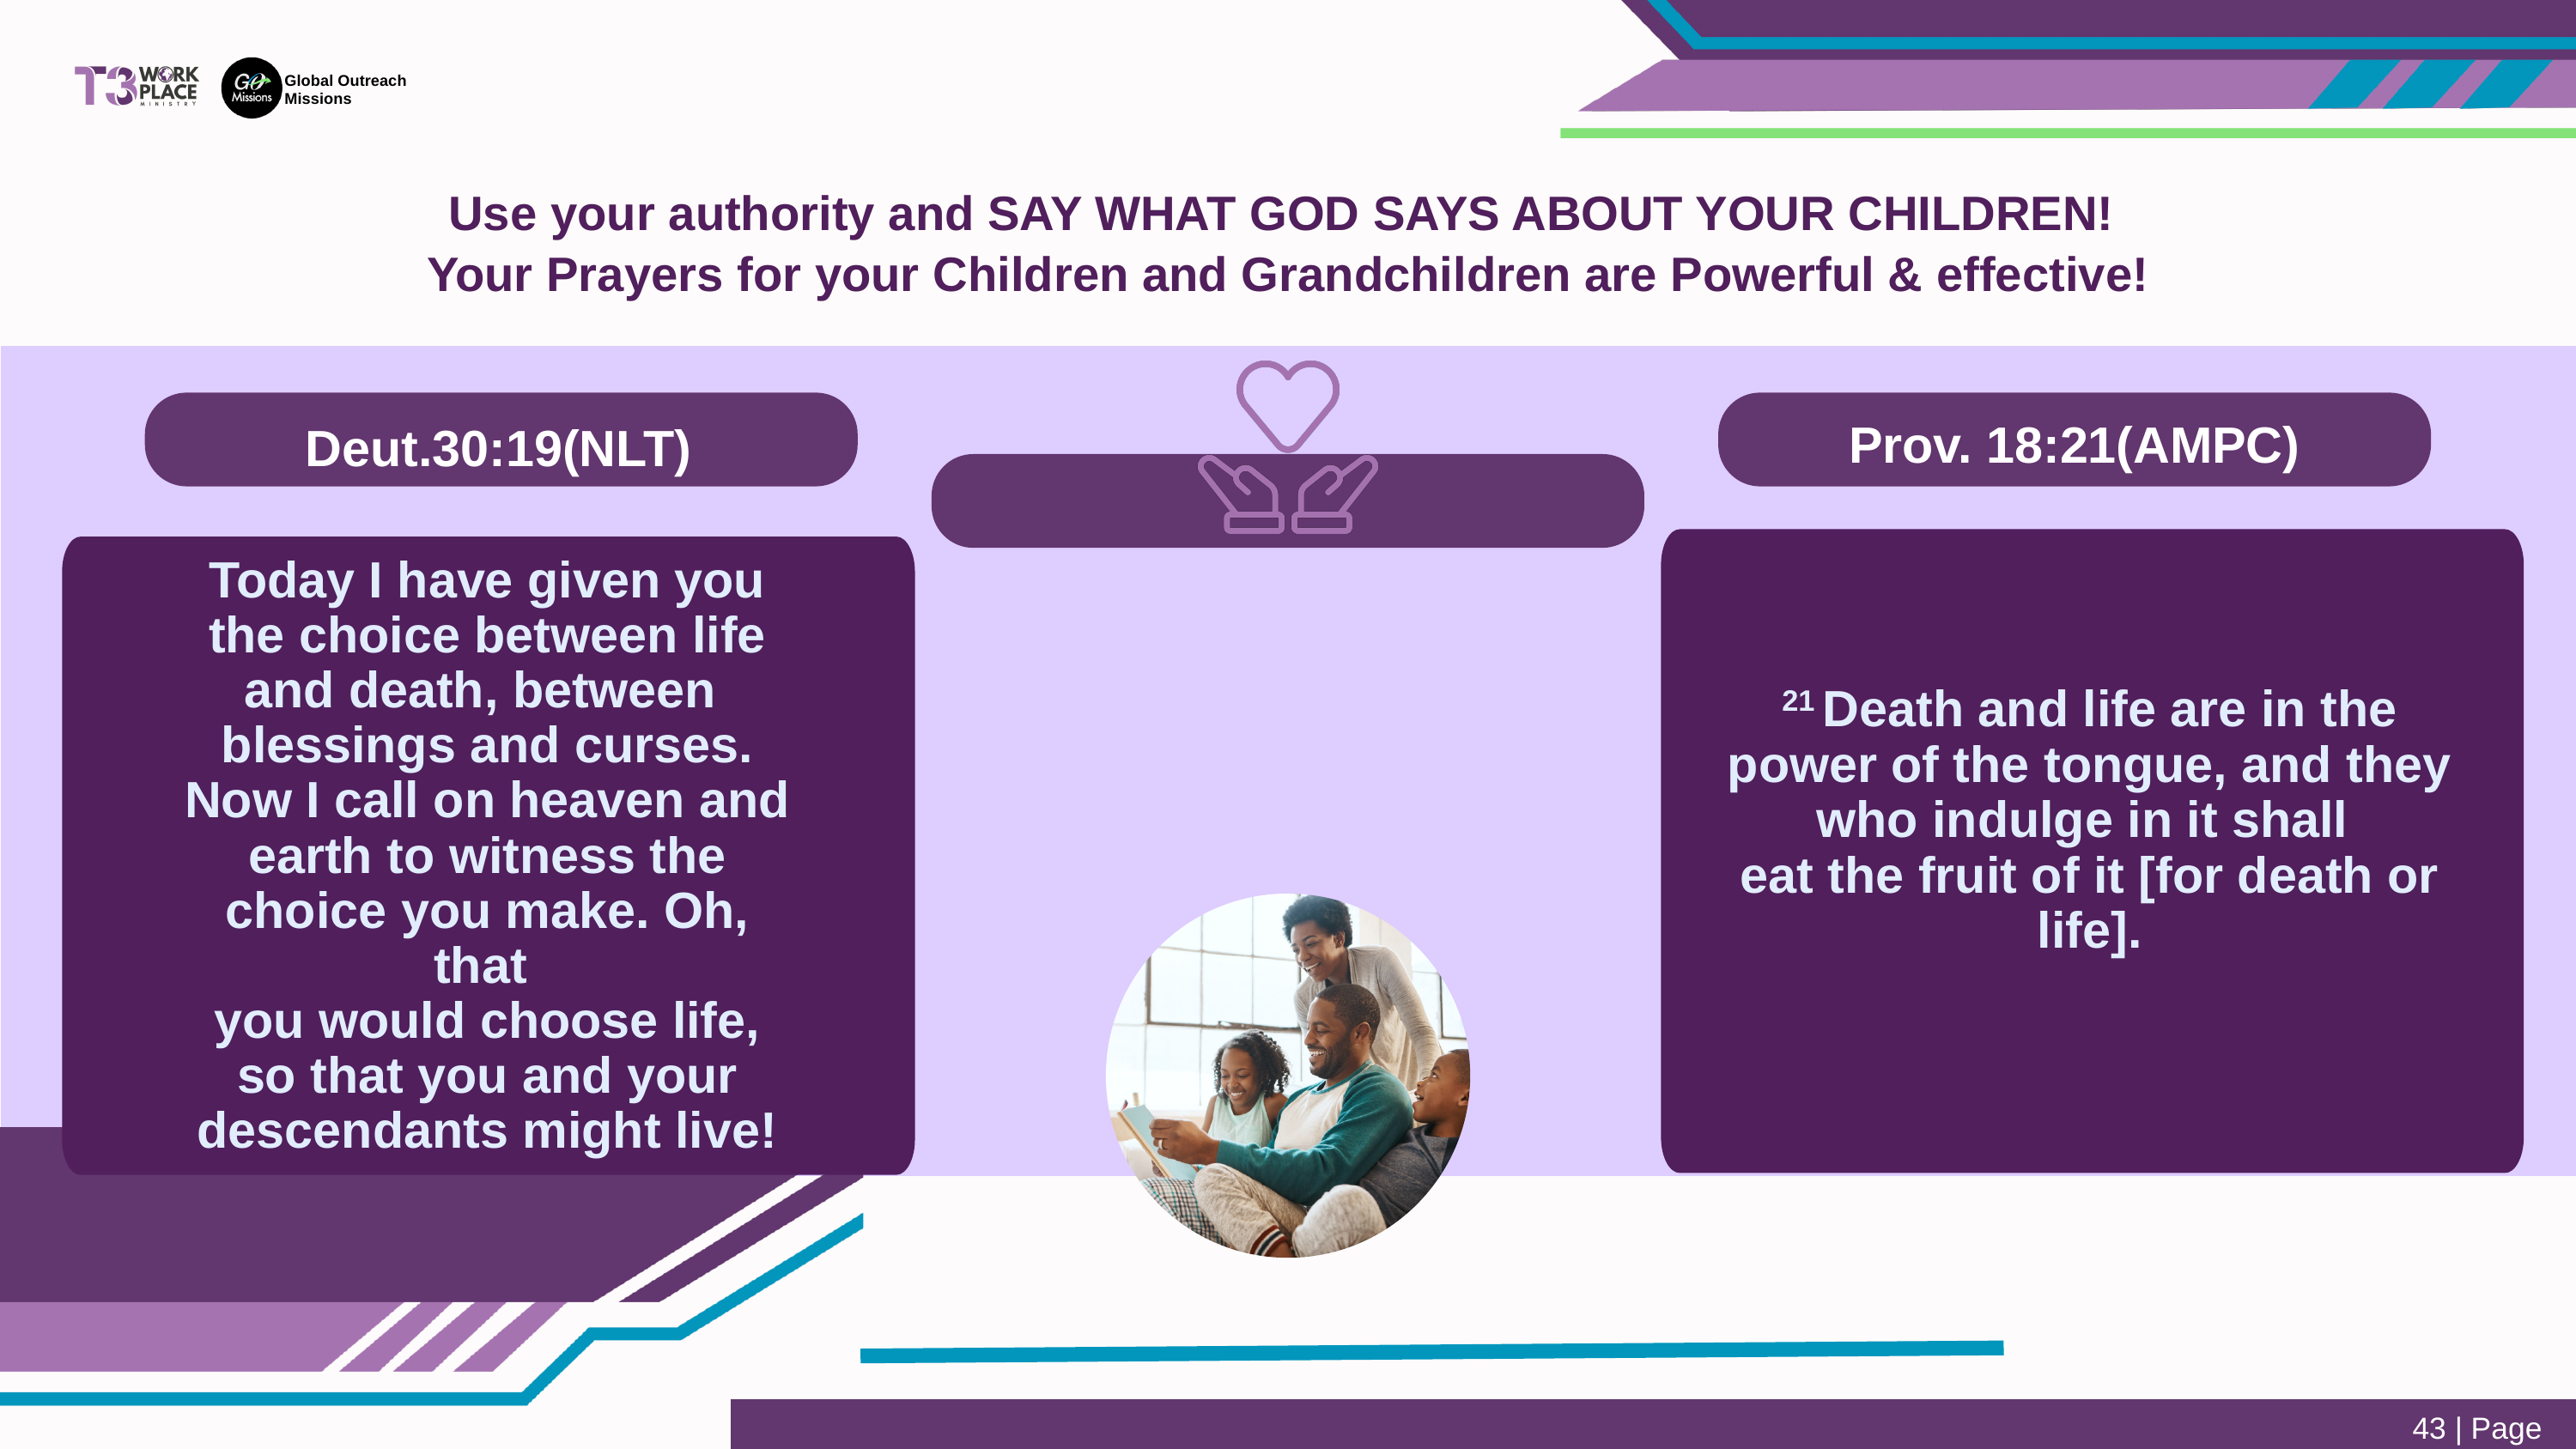

Global Outreach
Missions
Use your authority and SAY WHAT GOD SAYS ABOUT YOUR CHILDREN!
Your Prayers for your Children and Grandchildren are Powerful & effective!

Prov. 18:21(AMPC)

Deut.30:19(NLT)

Today I have given you the choice between life and death, between
blessings and curses. Now I call on heaven and earth to witness the choice you make. Oh, that
you would choose life, so that you and your descendants might live!
21 Death and life are in the power of the tongue, and they who indulge in it shall
eat the fruit of it [for death or life].

43 | Page